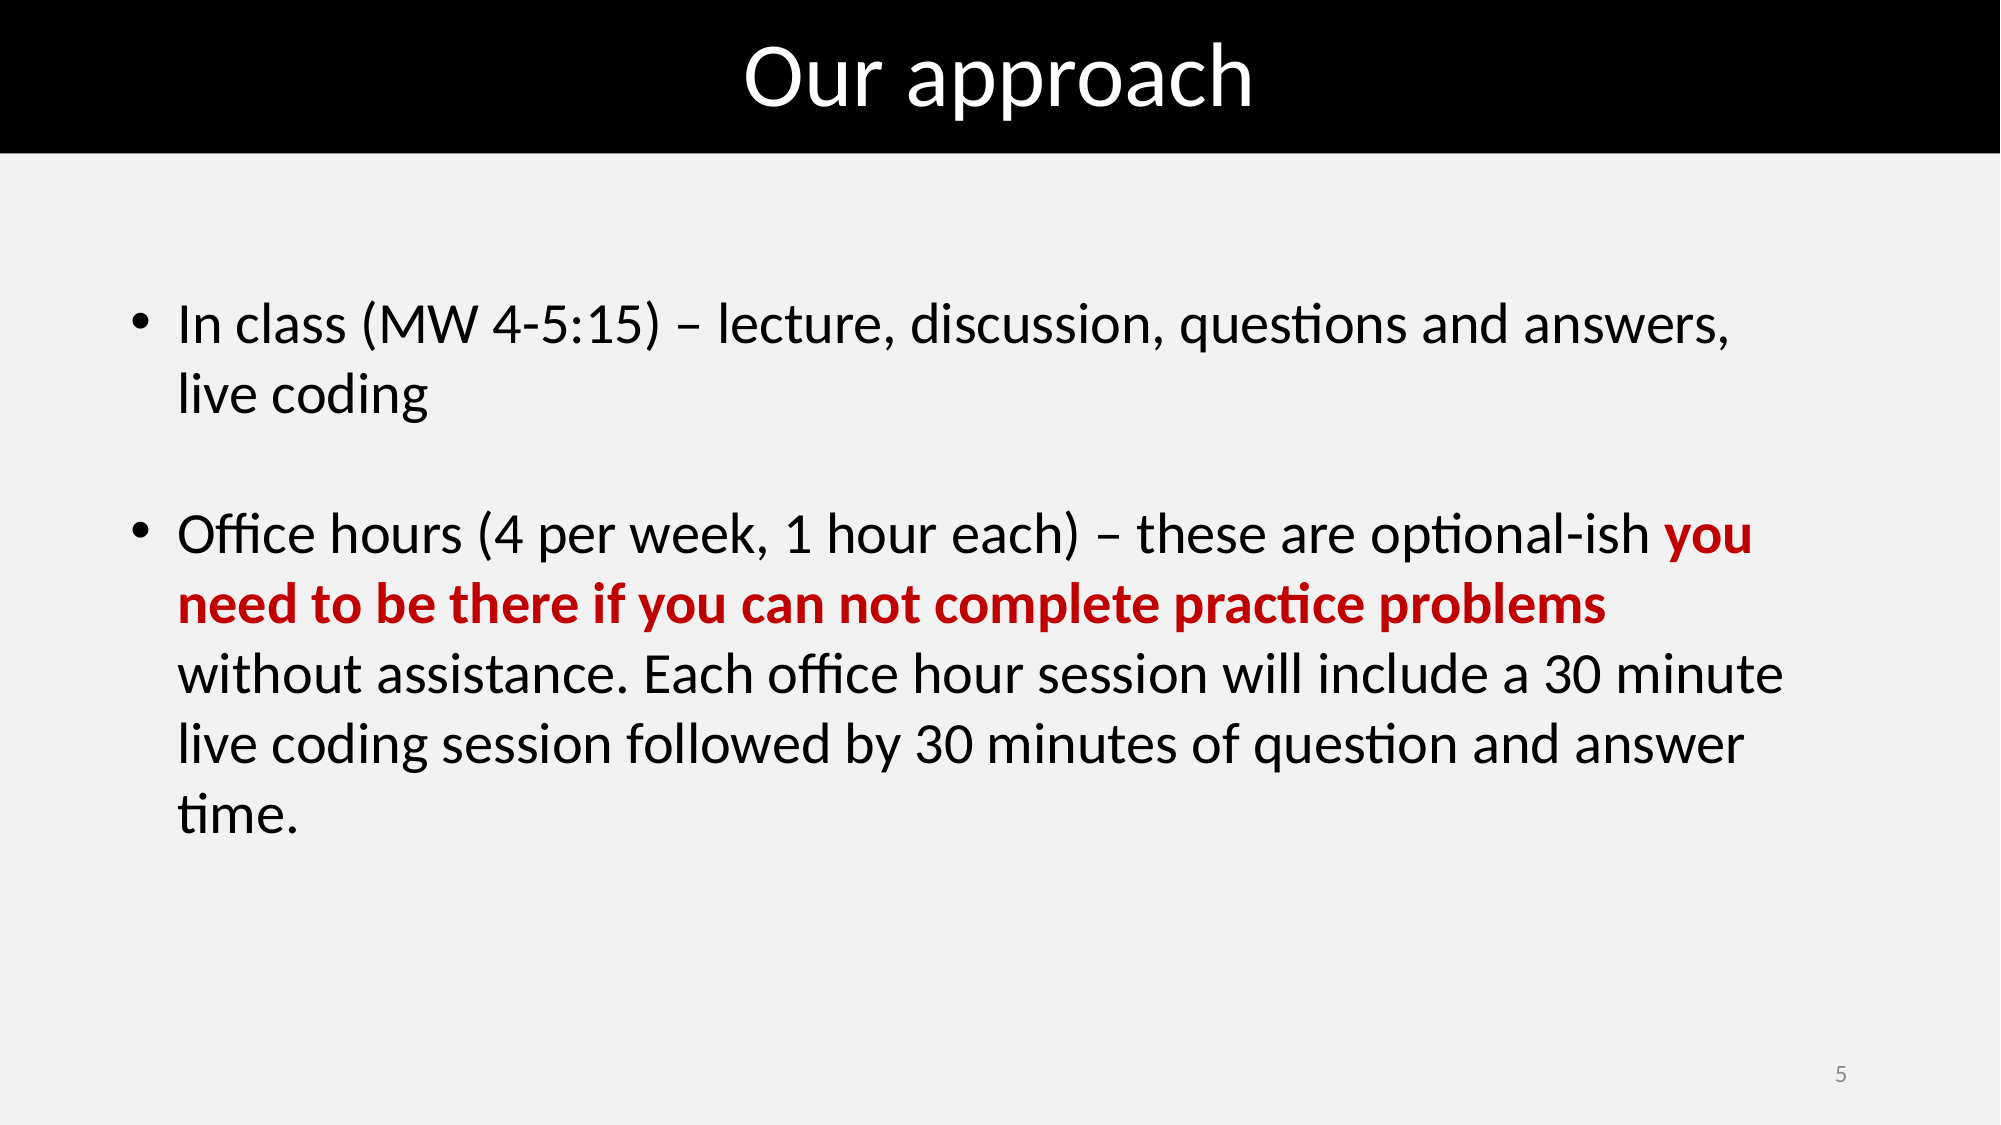

# Our approach
In class (MW 4-5:15) – lecture, discussion, questions and answers, live coding

Office hours (4 per week, 1 hour each) – these are optional-ish you need to be there if you can not complete practice problems without assistance. Each office hour session will include a 30 minute live coding session followed by 30 minutes of question and answer time.
5